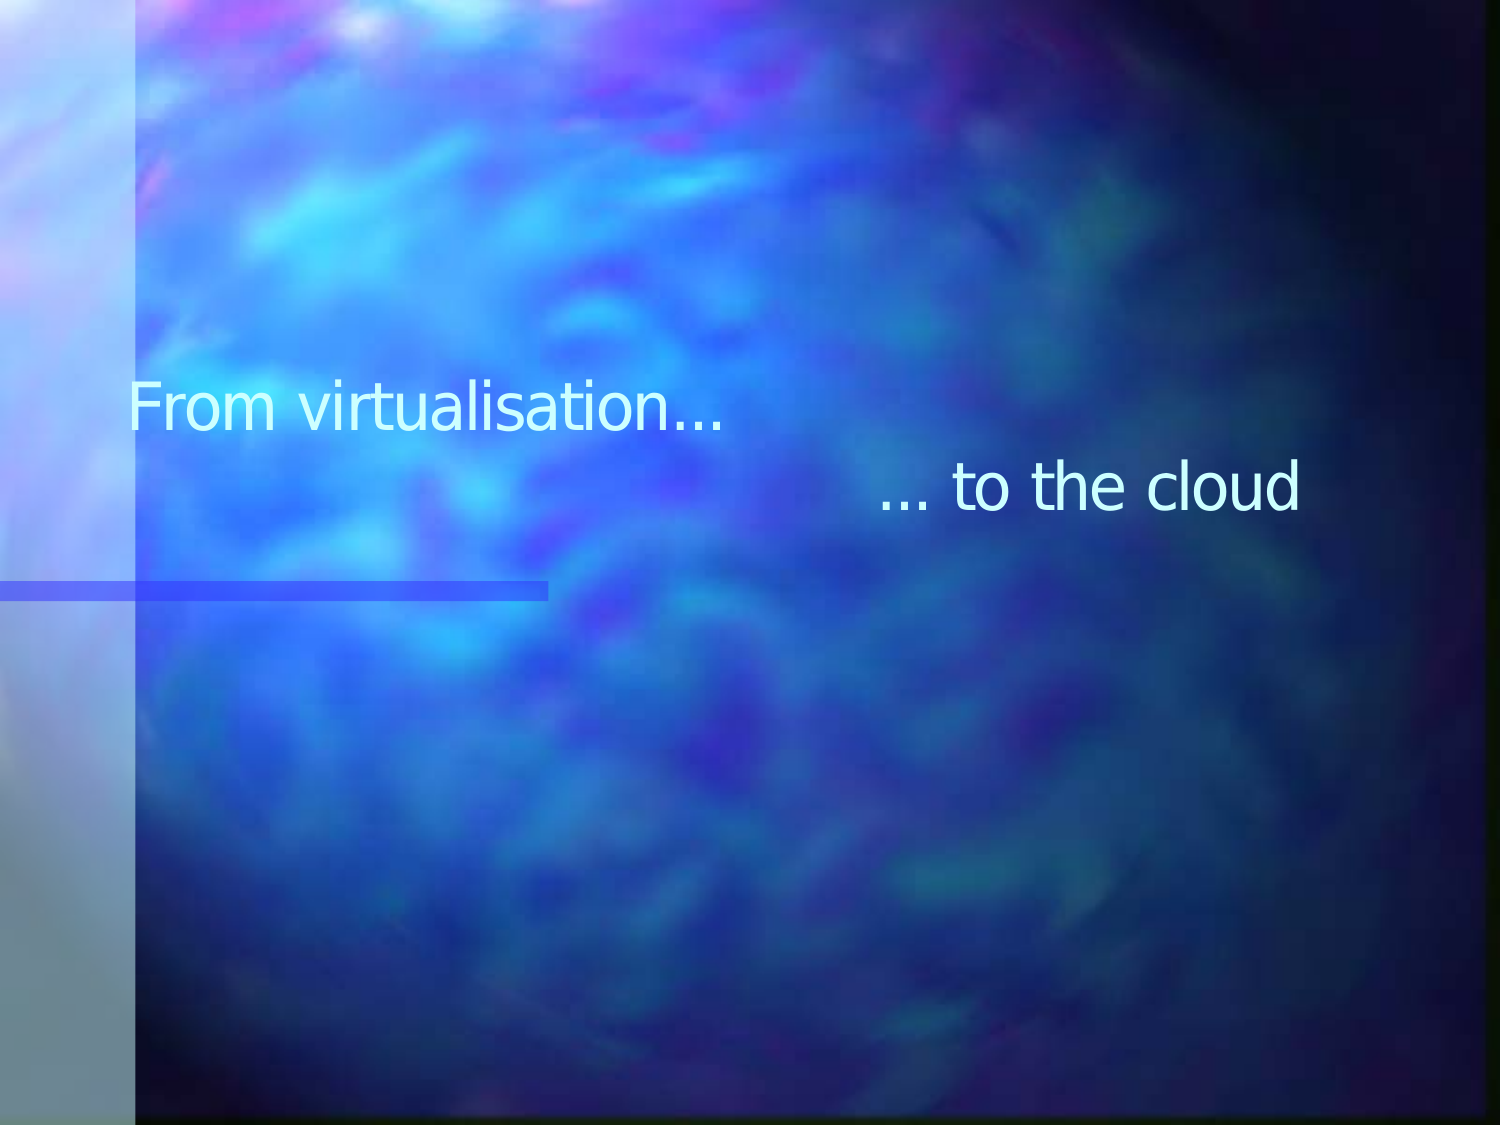

# From virtualisation… … to the cloud